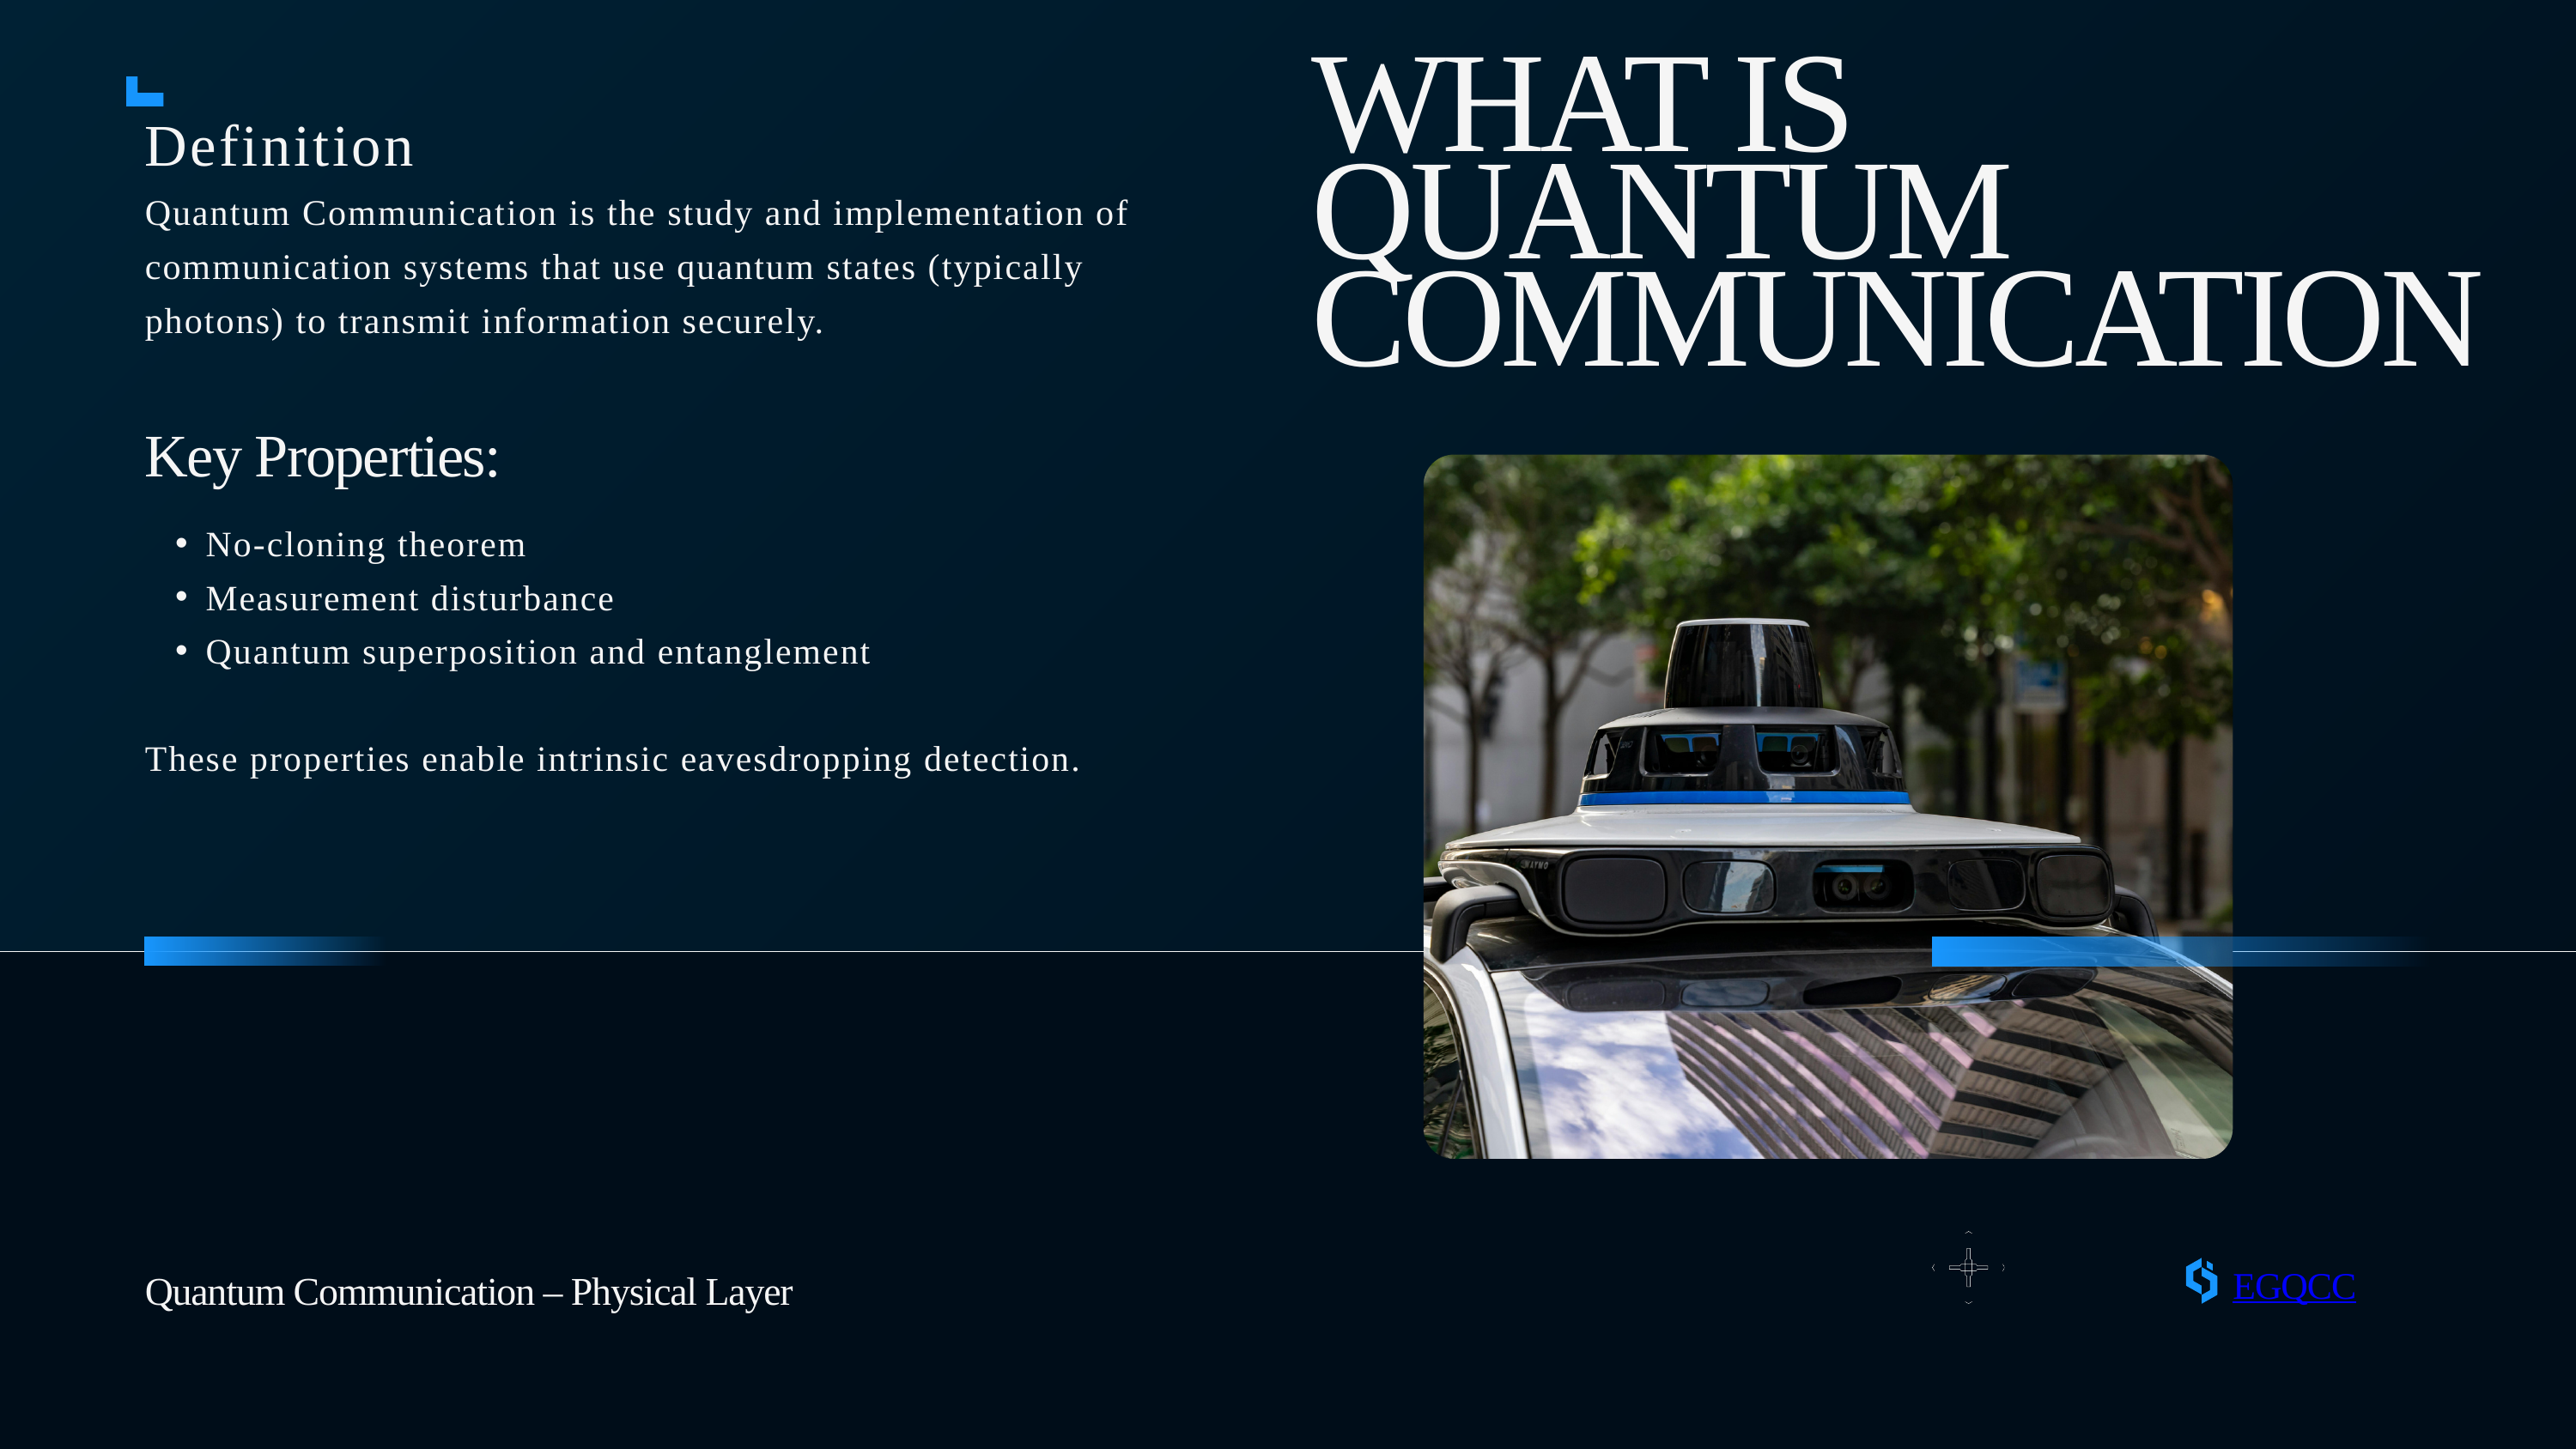

WHAT IS QUANTUM COMMUNICATION

Definition
Quantum Communication is the study and implementation of communication systems that use quantum states (typically photons) to transmit information securely.
Key Properties:

No-cloning theorem
Measurement disturbance
Quantum superposition and entanglement

These properties enable intrinsic eavesdropping detection.

EGQCC
Quantum Communication – Physical Layer